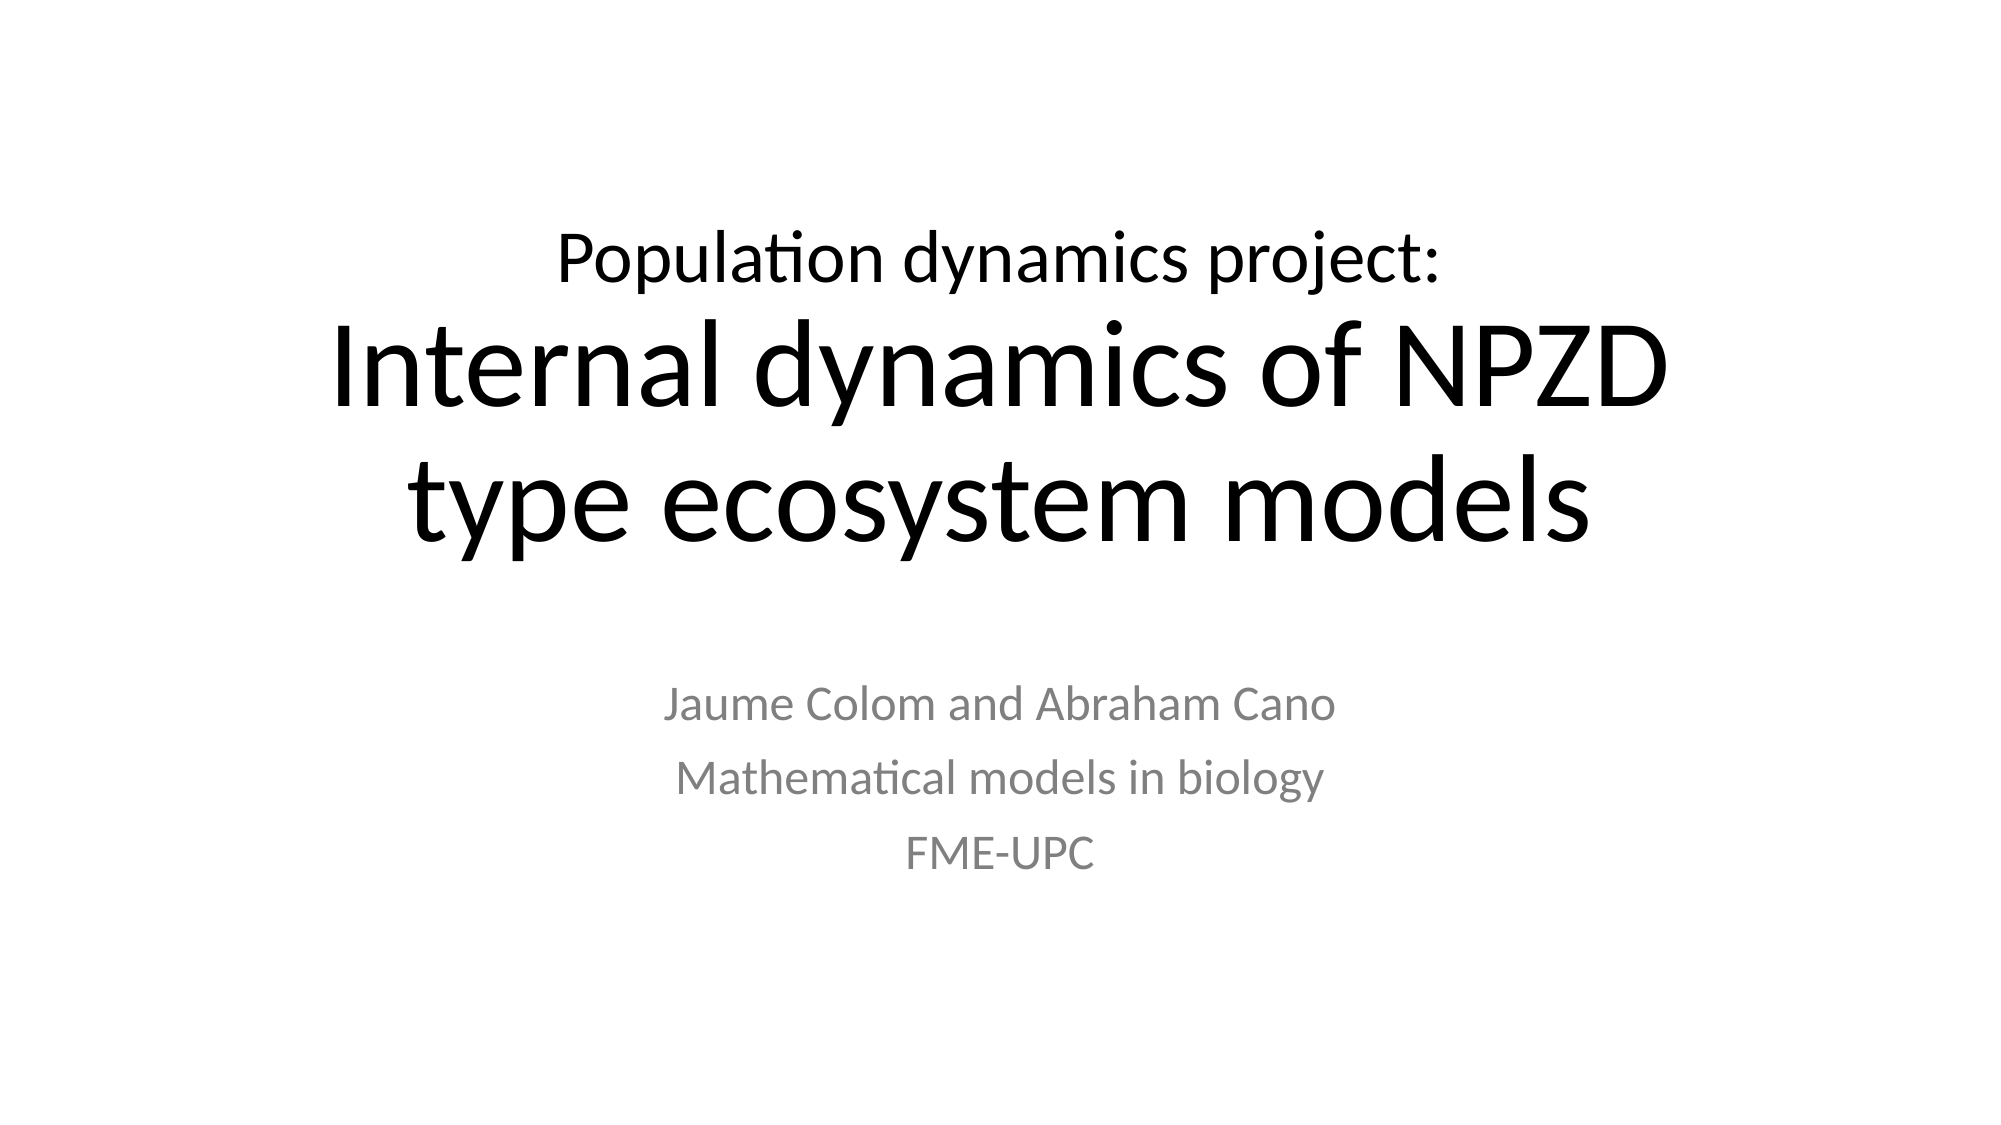

# Population dynamics project: Internal dynamics of NPZD type ecosystem models
Jaume Colom and Abraham Cano
Mathematical models in biology
FME-UPC